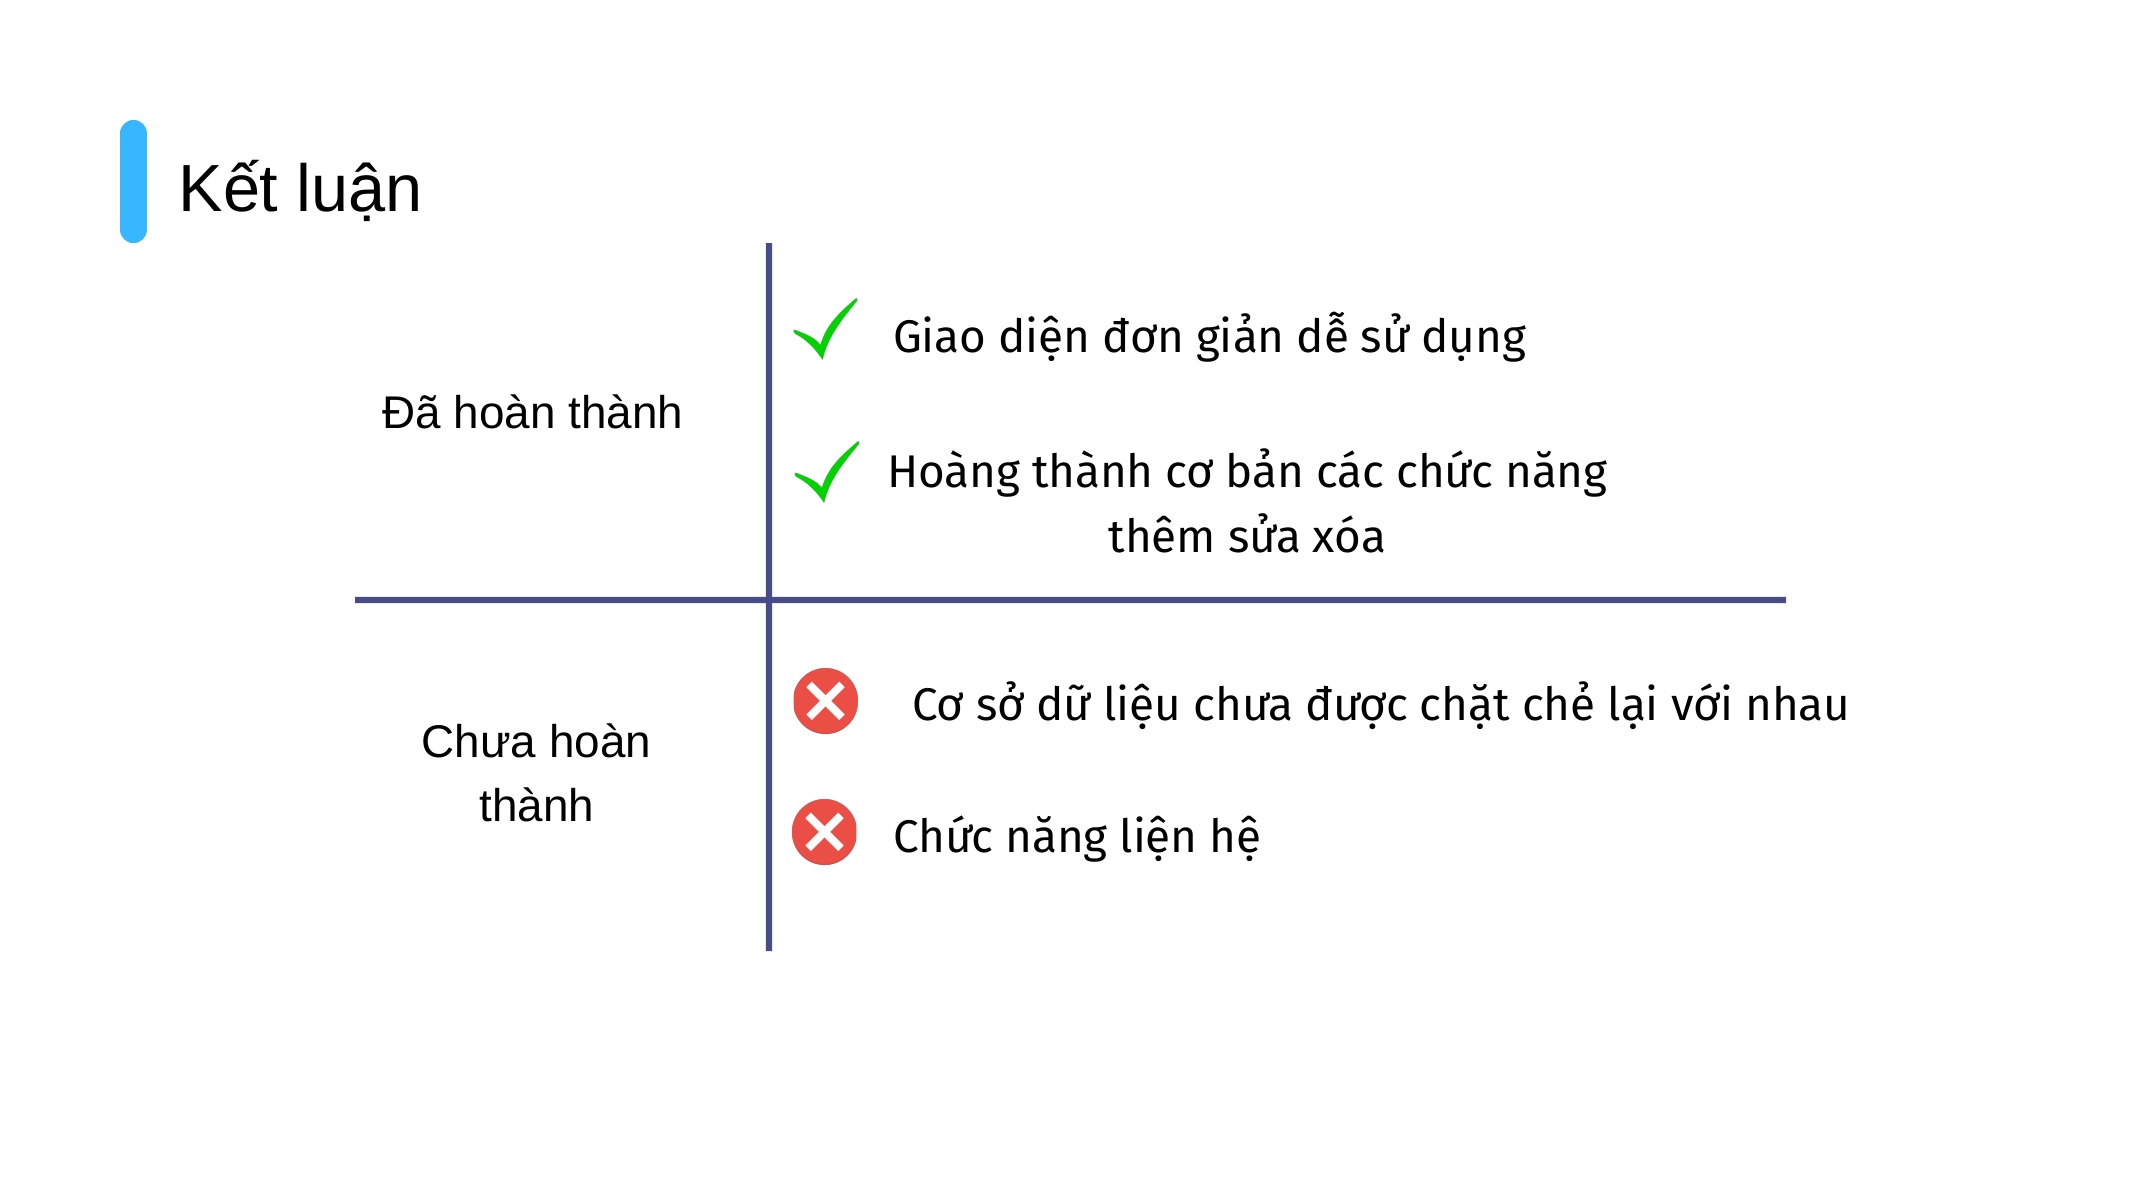

Kết luận

Giao diện đơn giản dễ sử dụng

Đã hoàn thành
Hoàng thành cơ bản các chức năng thêm sửa xóa

Cơ sở dữ liệu chưa được chặt chẻ lại với nhau

Chưa hoàn thành
Chức năng liện hệ